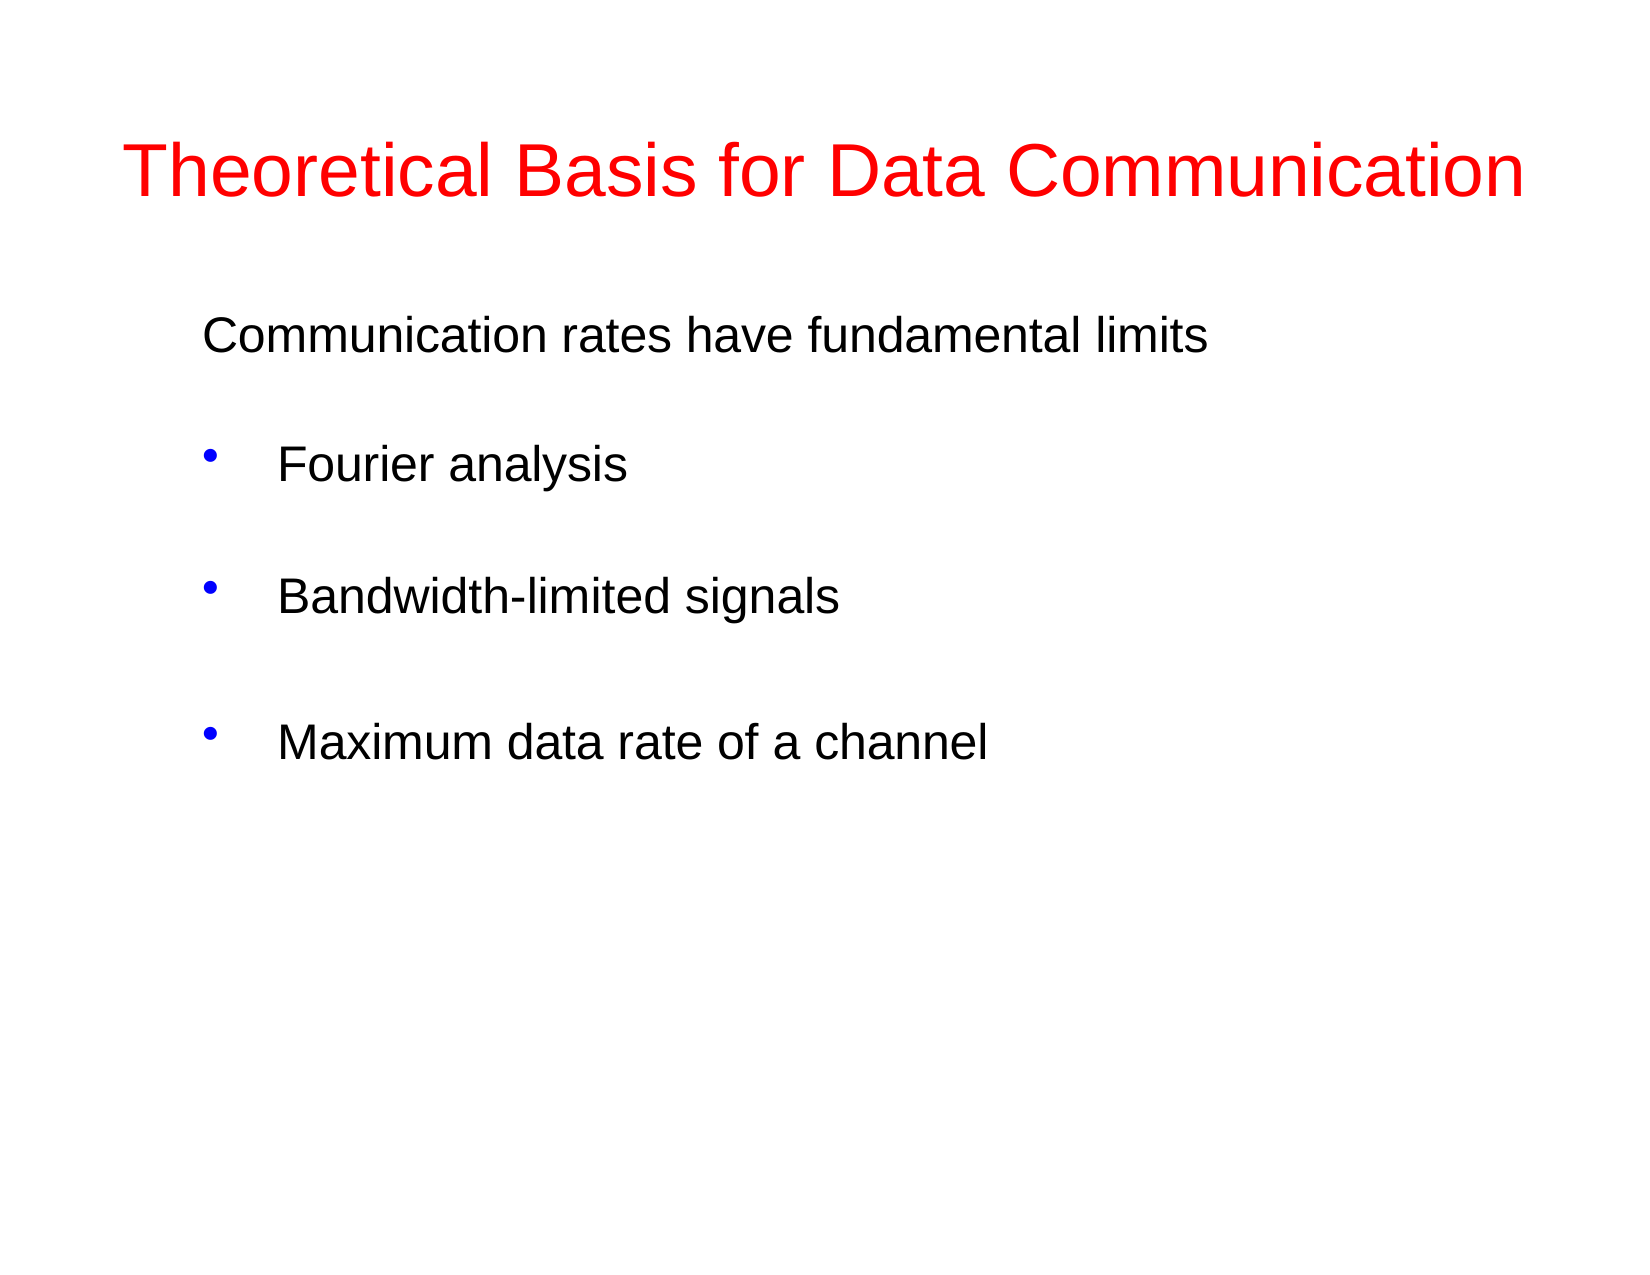

# Theoretical Basis for Data Communication
Communication rates have fundamental limits

Fourier analysis

Bandwidth-limited signals

Maximum data rate of a channel